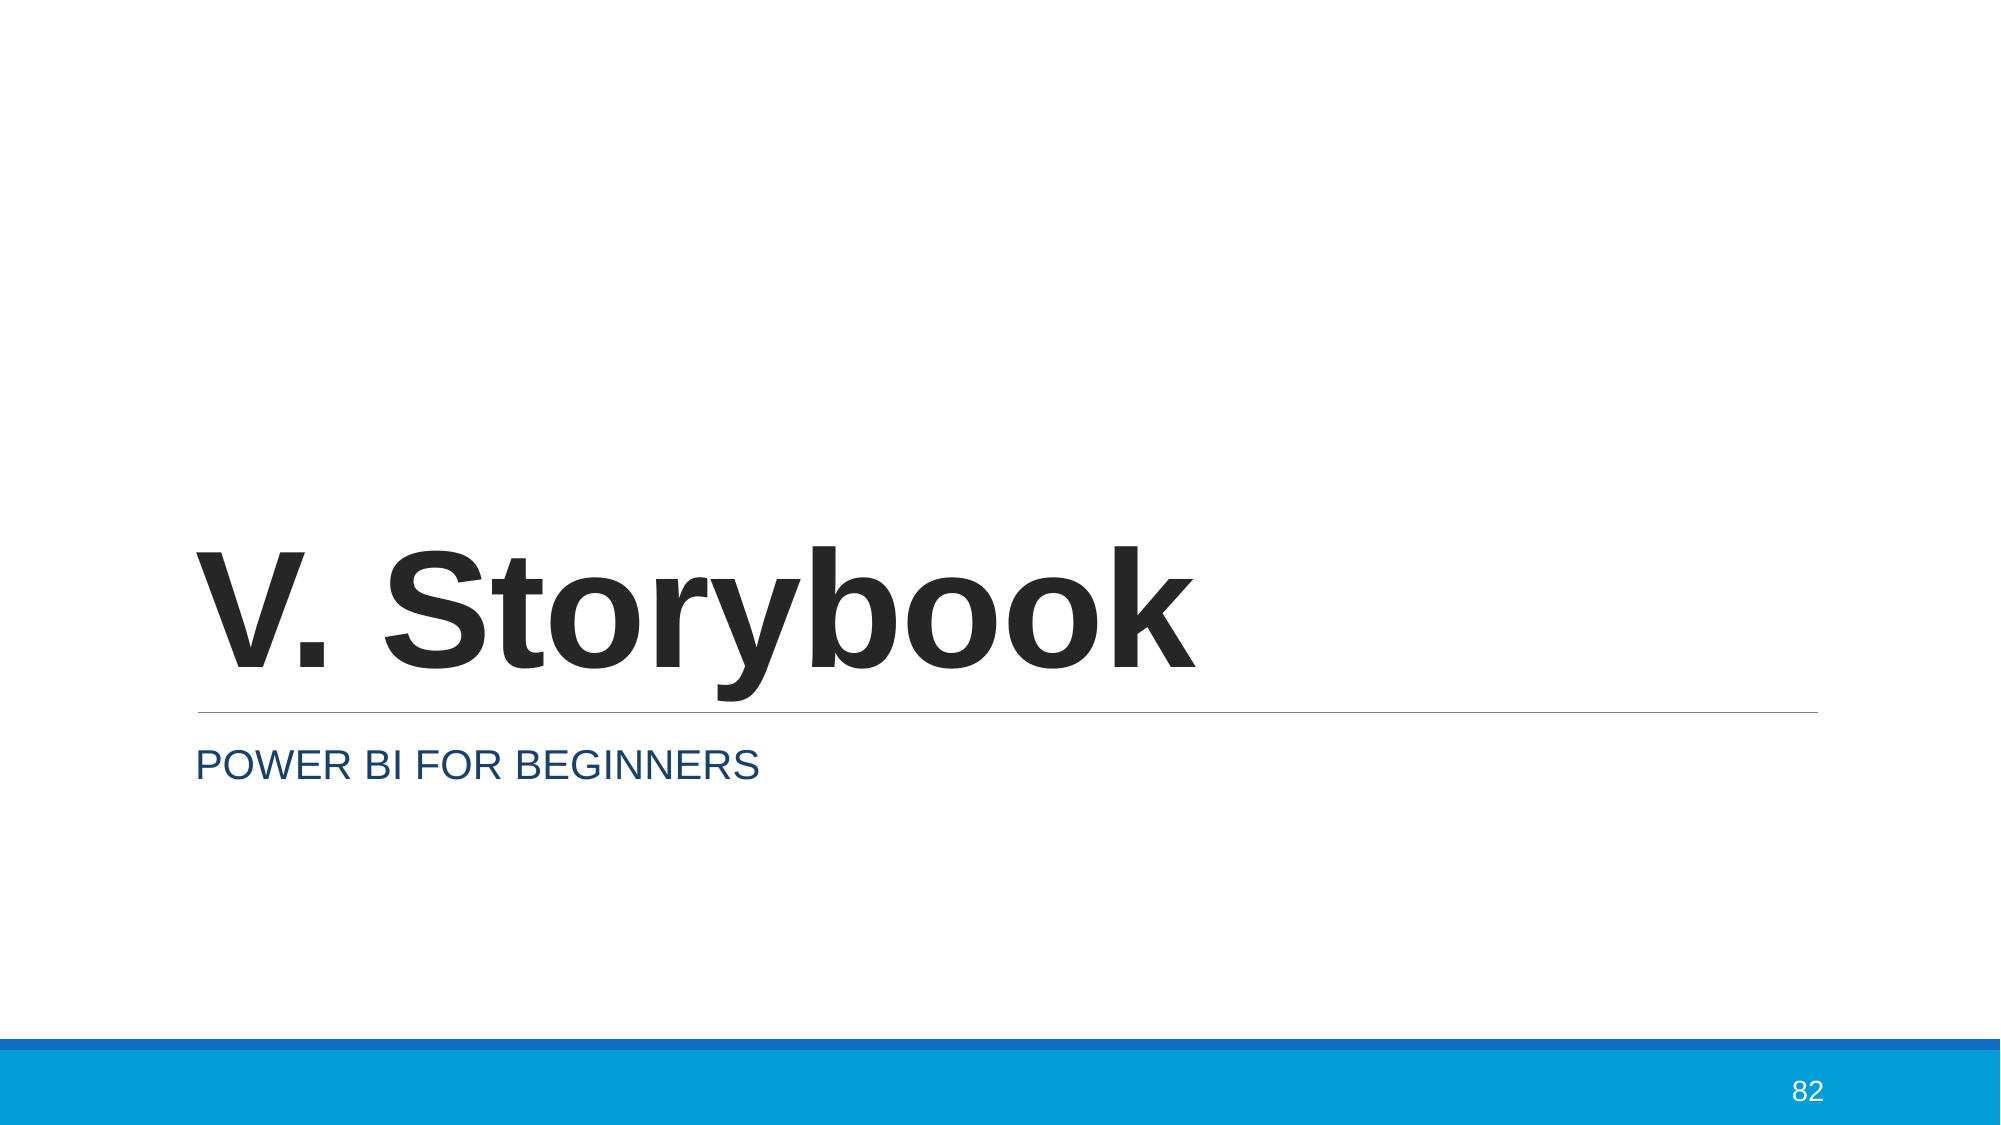

# V. Storybook
Power BI FOR BEGINNERS
82